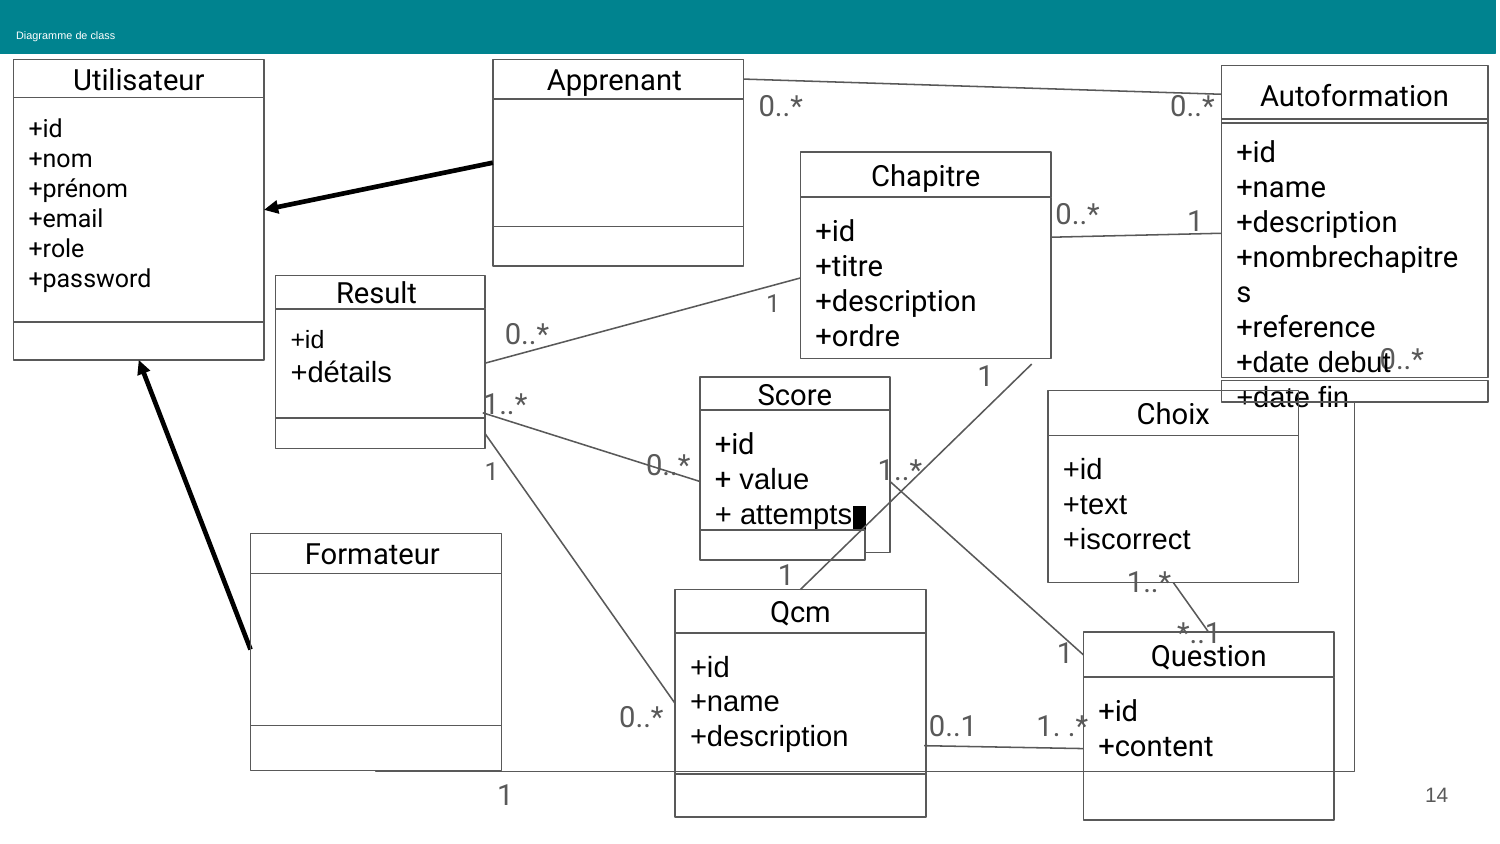

# Diagramme de class
Apprenant

Utilisateur
+id
+nom
+prénom
+email
+role
+password

Autoformation
+id
+name
+description
+nombrechapitres
+reference
+date debut
+date fin

0..*
0..*
Chapitre
+id
+titre
+description
+ordre
0..*
   1
1
Result
+id
+détails

0..*
0..*
1
1..*
Score
+id
+ value
+ attempts

Choix
+id
+text
+iscorrect

0..*
1..*
1

Formateur

1
1..*
Qcm
+id
+name
+description

*..1
1
Question
+id
+content

0..*
0..1
1. .*
1
14